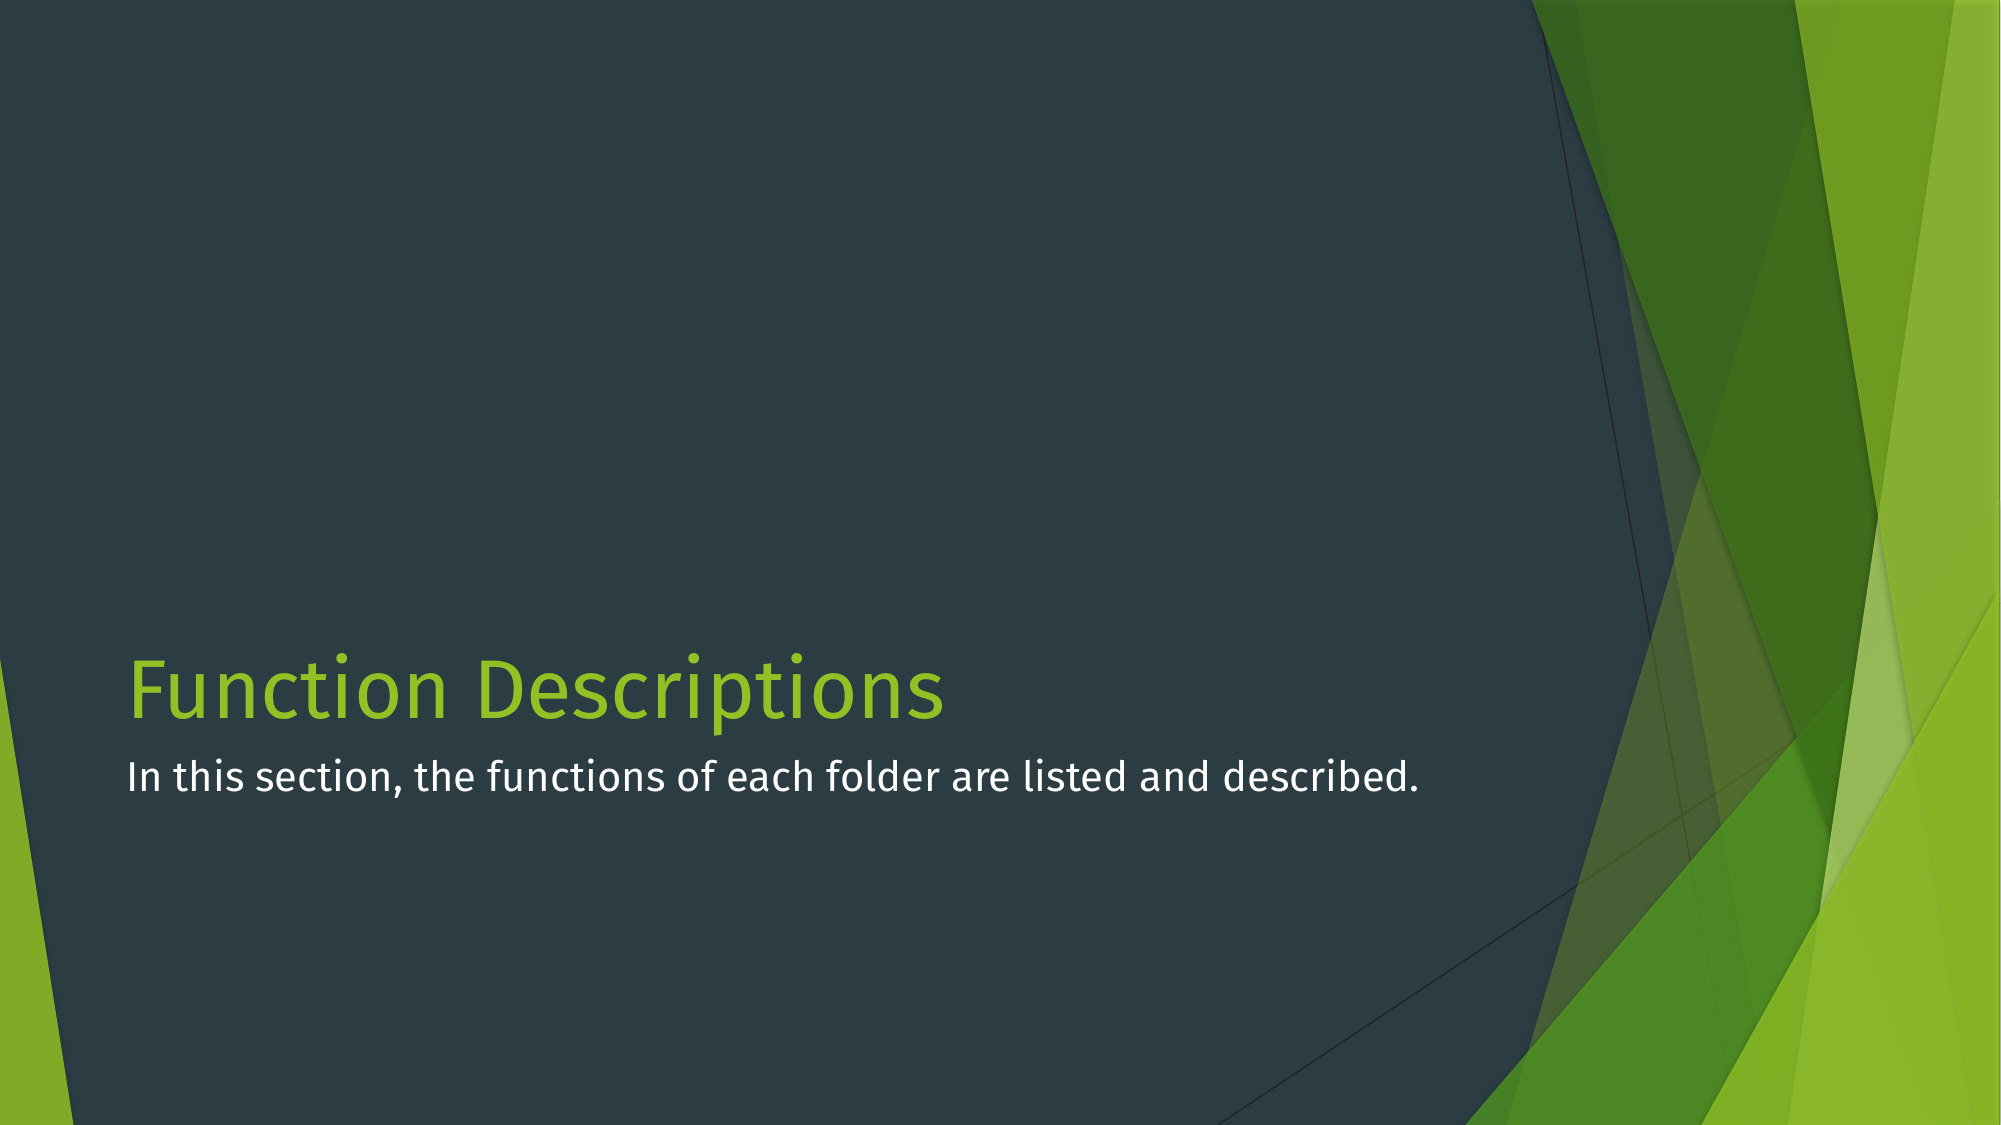

# Function Descriptions
In this section, the functions of each folder are listed and described.